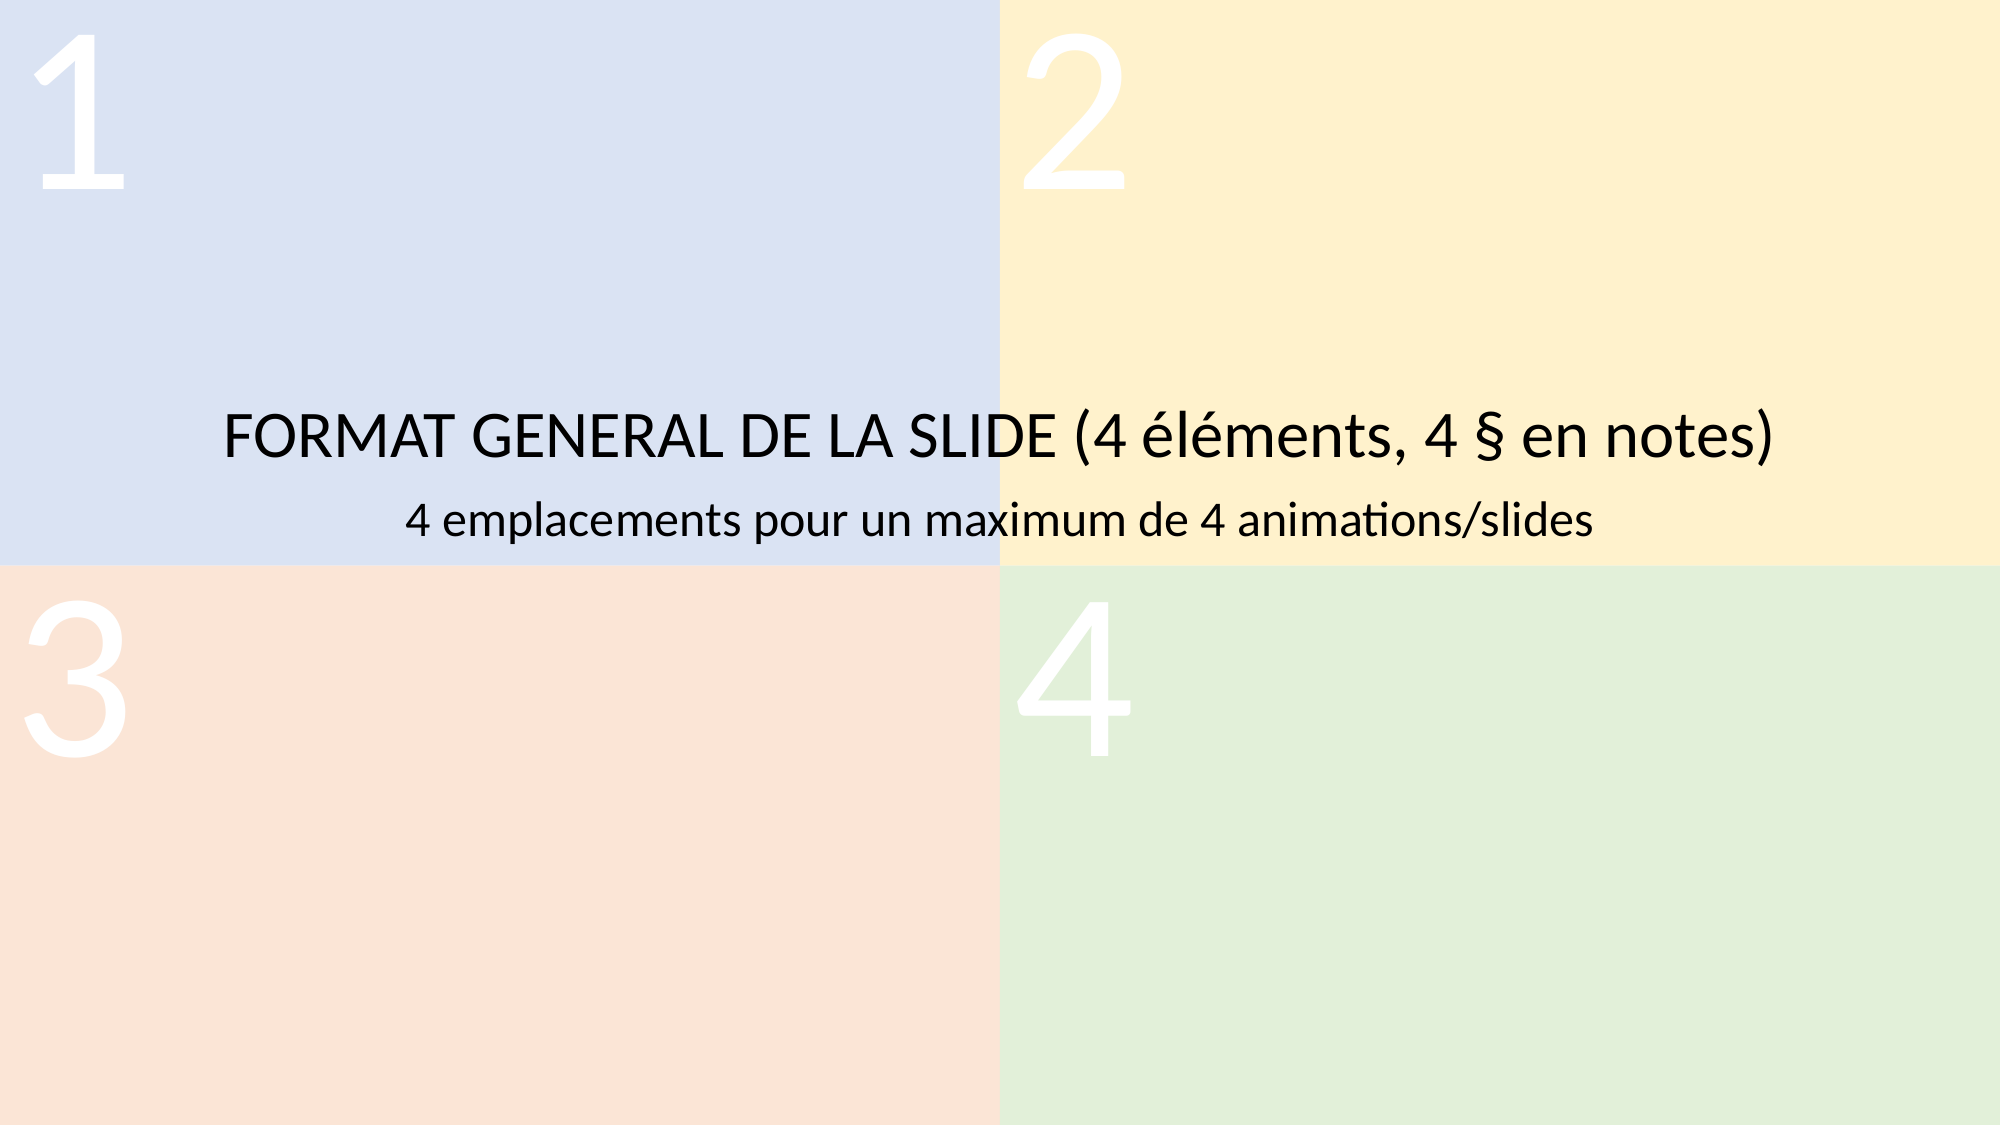

FORMAT GENERAL DE LA SLIDE (4 éléments, 4 § en notes)
4 emplacements pour un maximum de 4 animations/slides